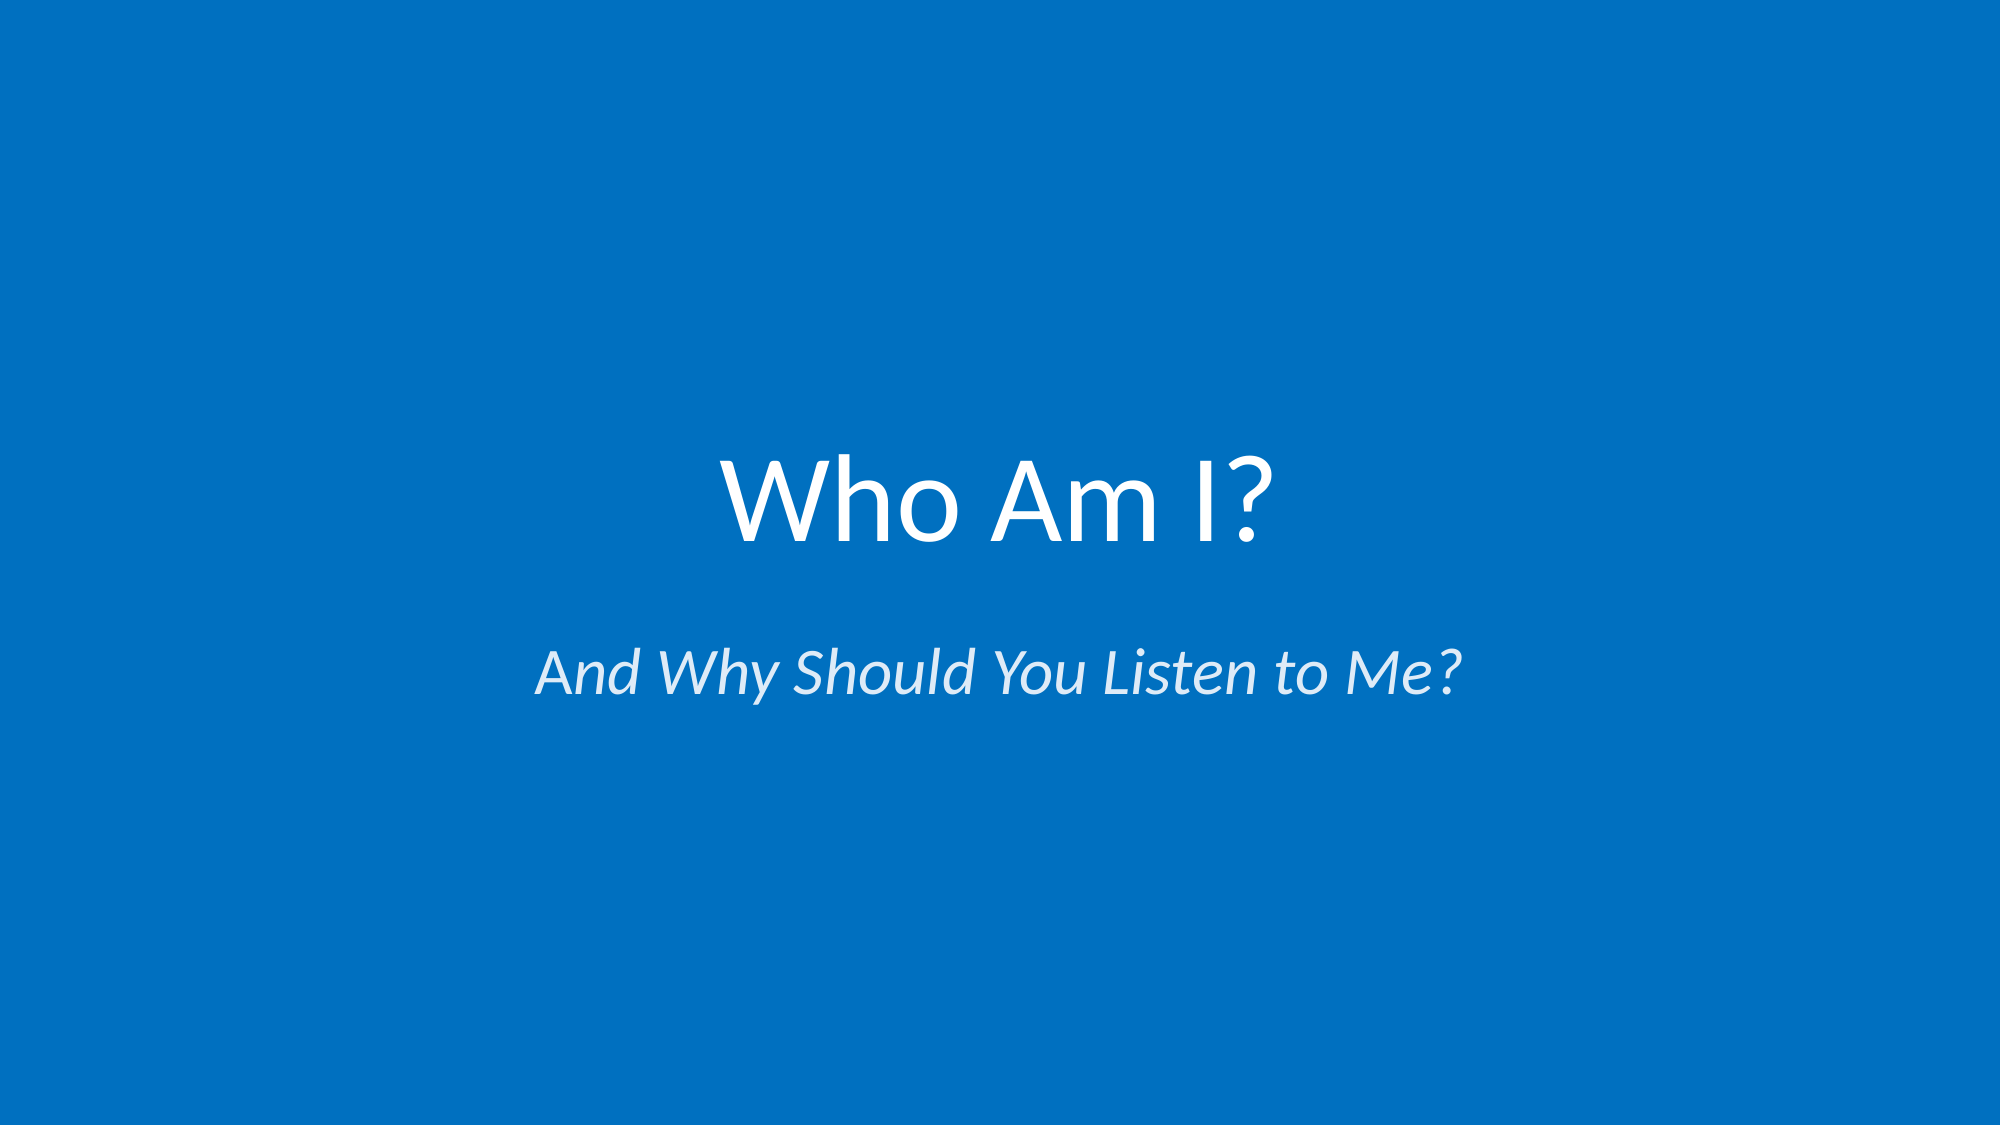

# Who Am I?
And Why Should You Listen to Me?